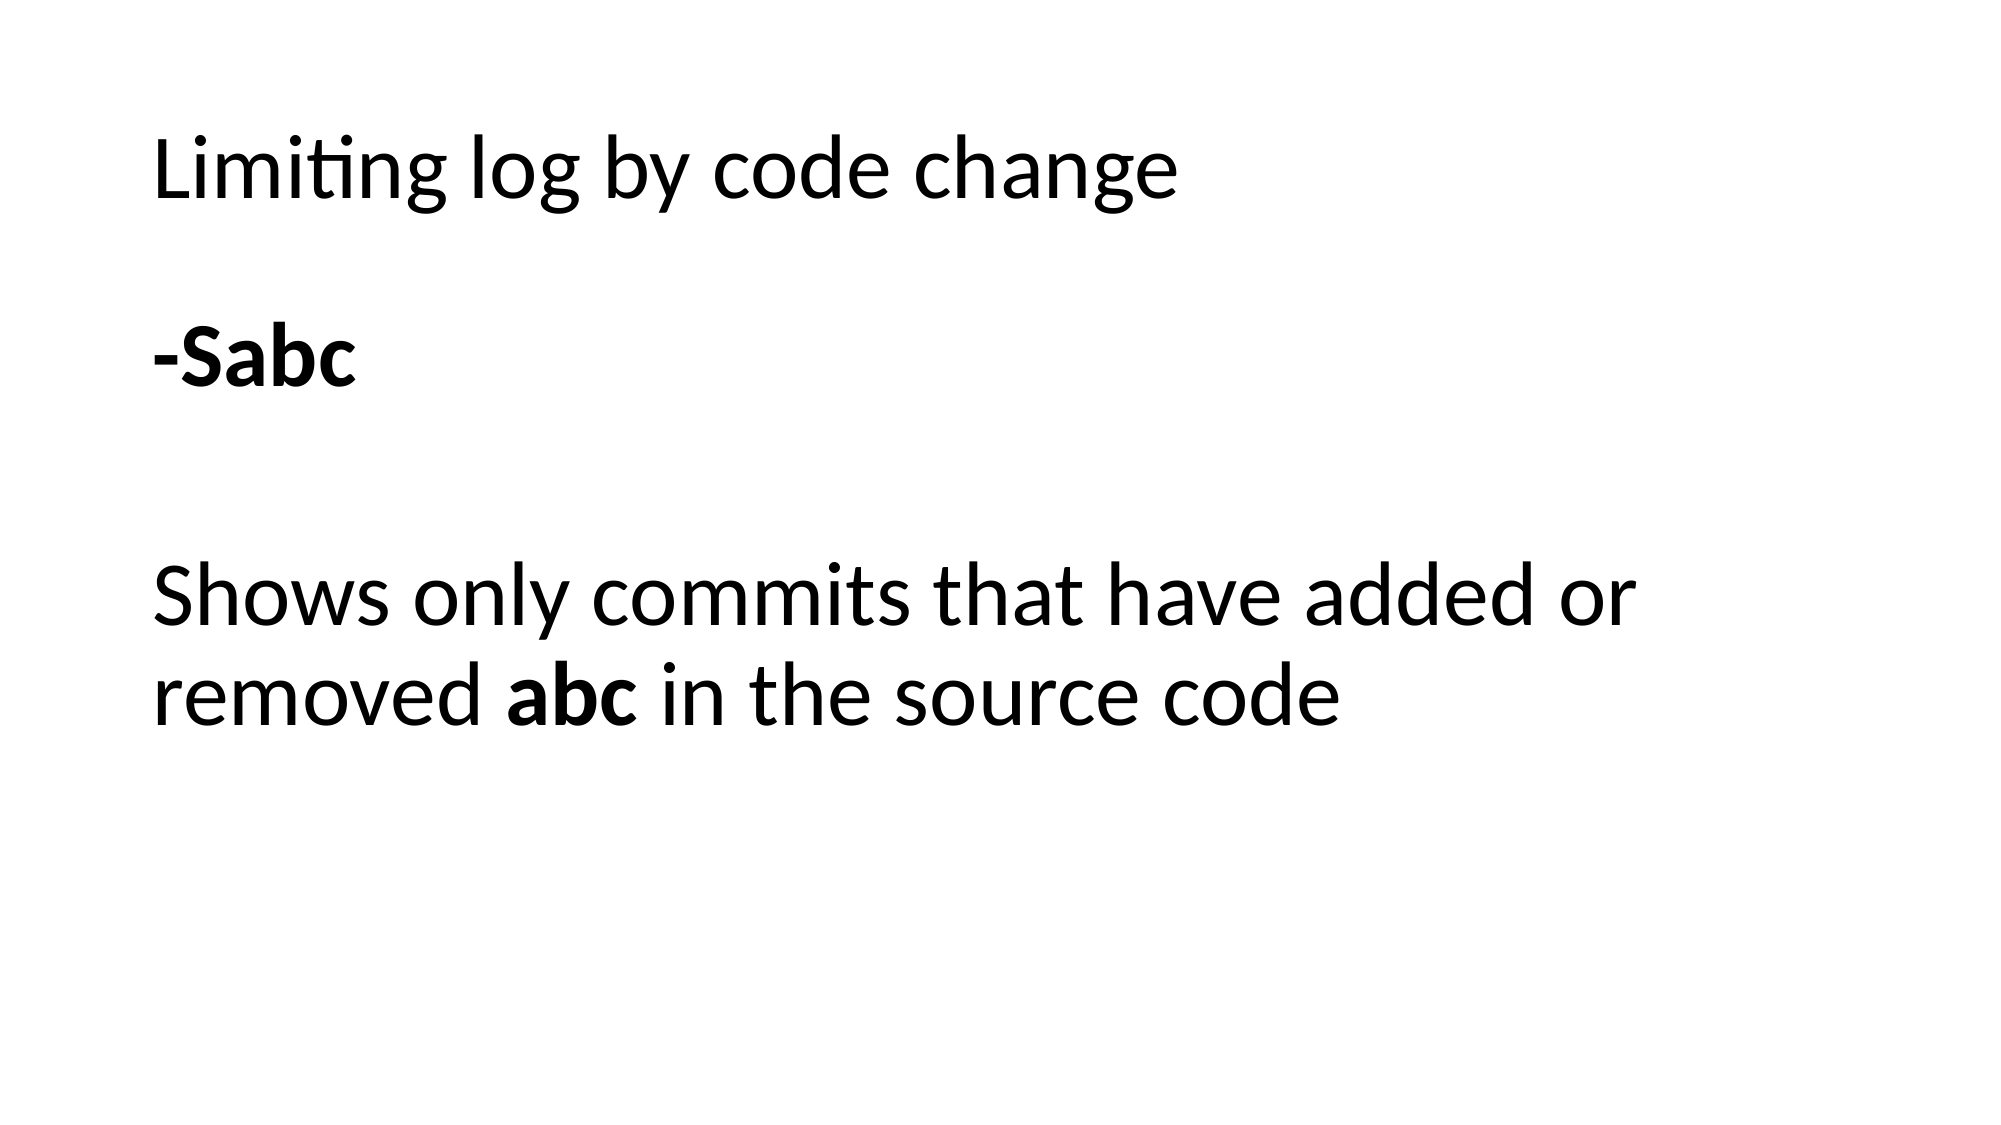

# Limiting log by code change
-Sabc

Shows only commits that have added or removed abc in the source code